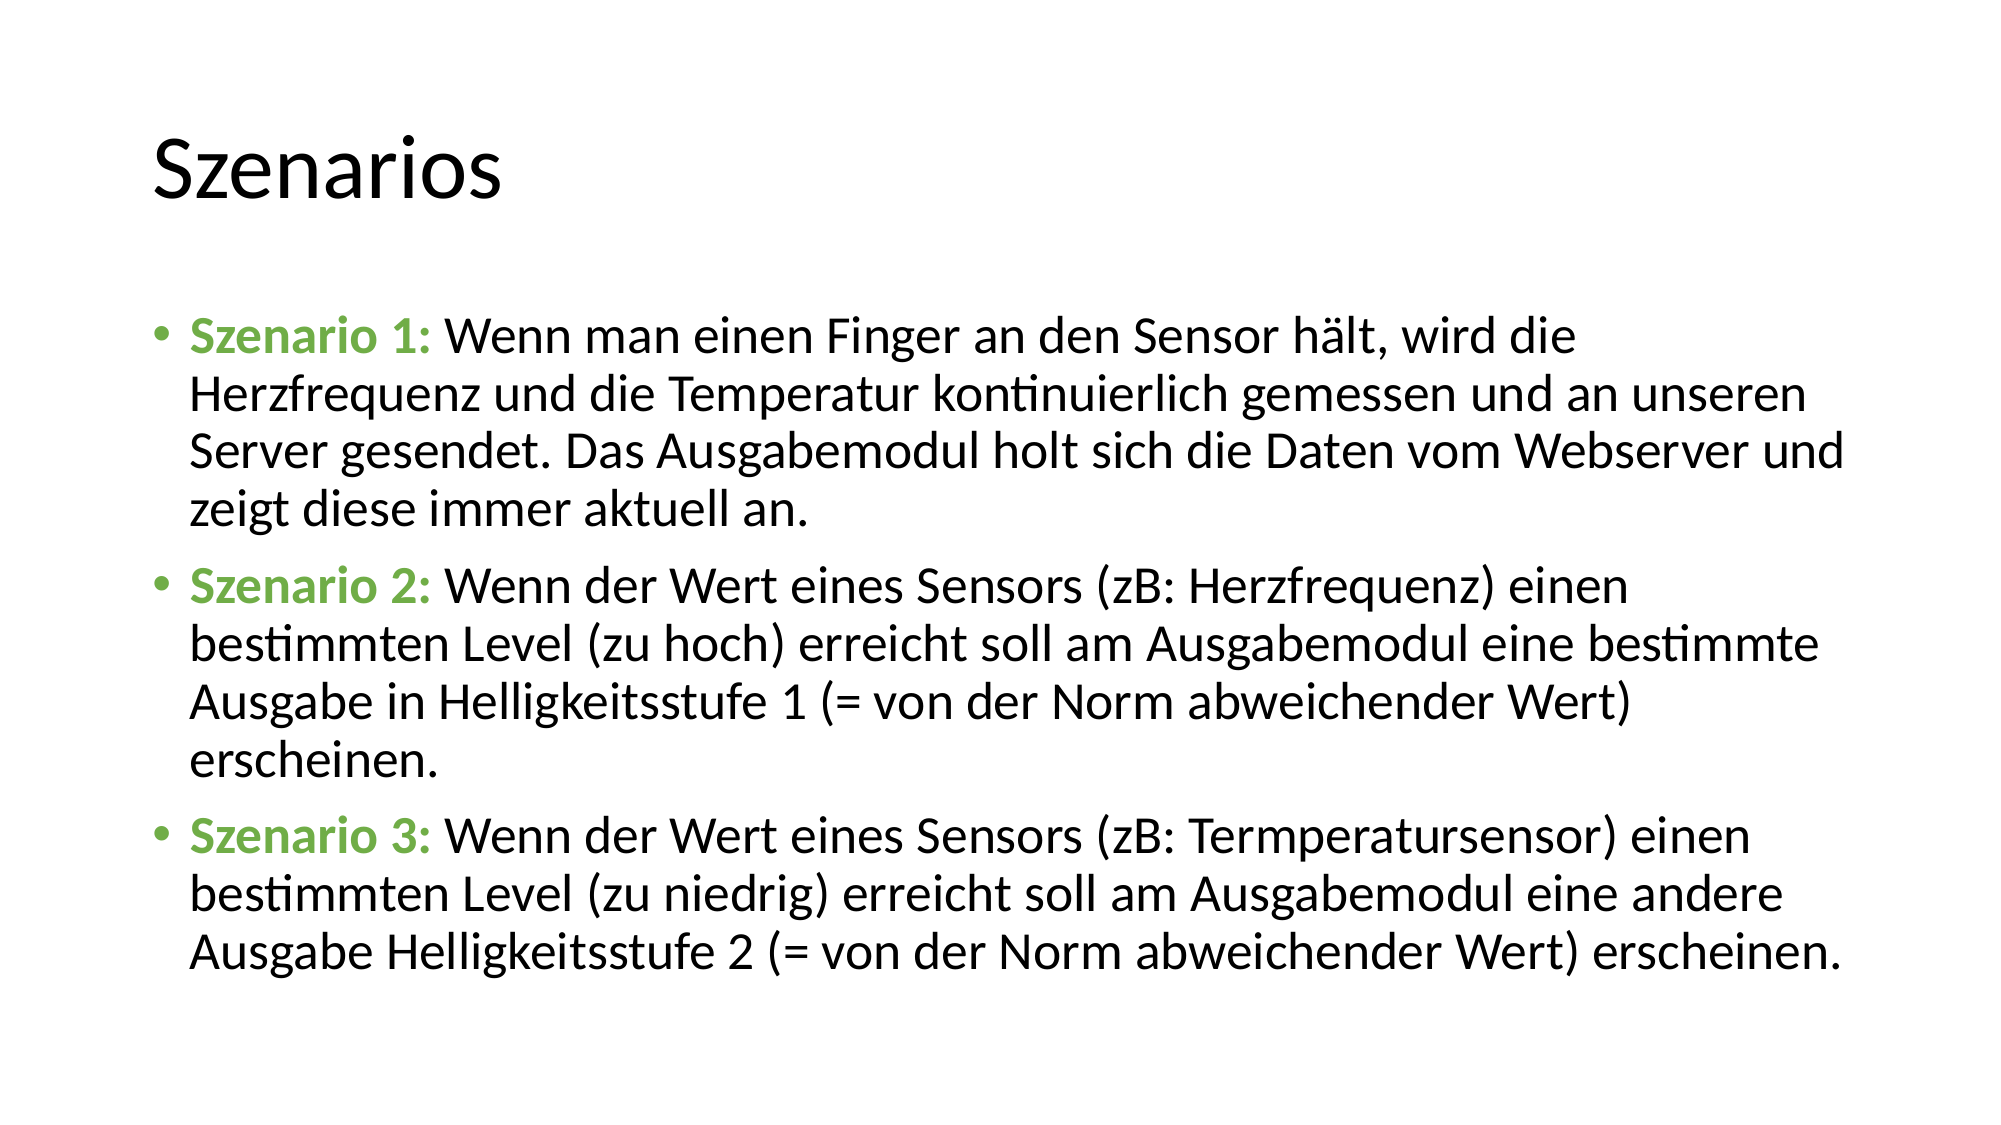

# Szenarios
Szenario 1: Wenn man einen Finger an den Sensor hält, wird die Herzfrequenz und die Temperatur kontinuierlich gemessen und an unseren Server gesendet. Das Ausgabemodul holt sich die Daten vom Webserver und zeigt diese immer aktuell an.
Szenario 2: Wenn der Wert eines Sensors (zB: Herzfrequenz) einen bestimmten Level (zu hoch) erreicht soll am Ausgabemodul eine bestimmte Ausgabe in Helligkeitsstufe 1 (= von der Norm abweichender Wert) erscheinen.
Szenario 3: Wenn der Wert eines Sensors (zB: Termperatursensor) einen bestimmten Level (zu niedrig) erreicht soll am Ausgabemodul eine andere Ausgabe Helligkeitsstufe 2 (= von der Norm abweichender Wert) erscheinen.